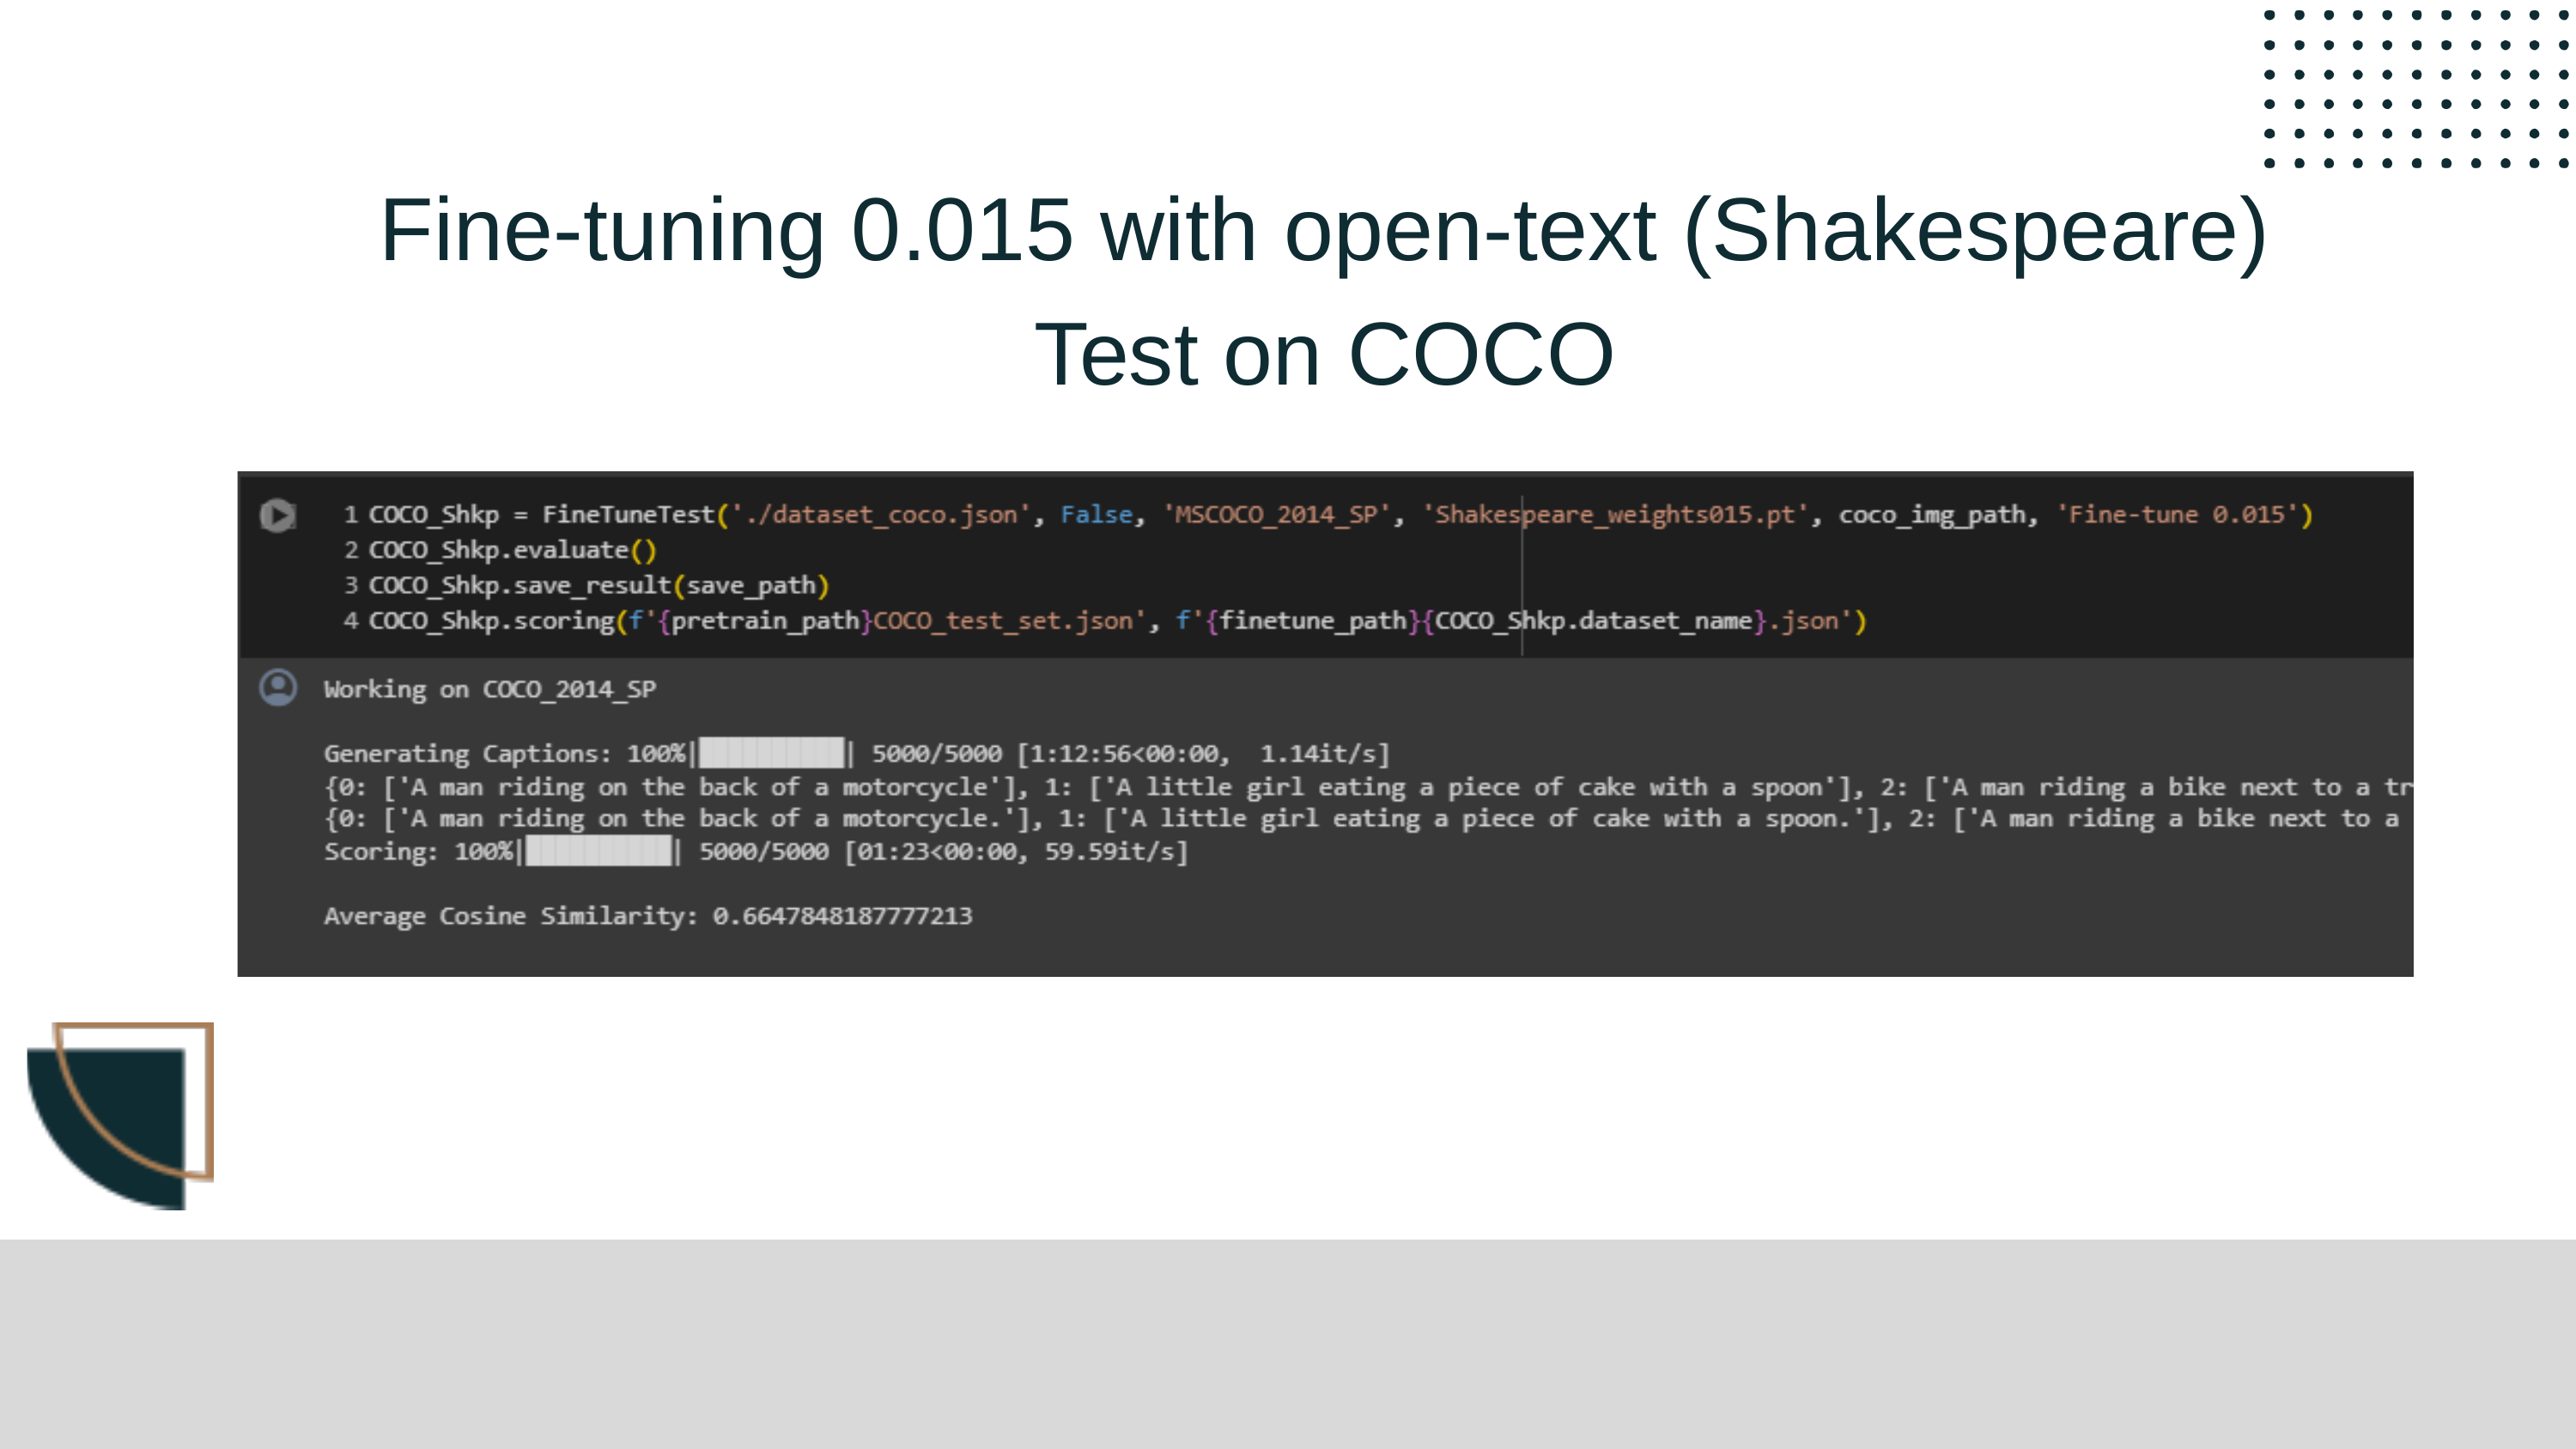

Fine-tuning 0.015 with open-text (Shakespeare)
Test on COCO